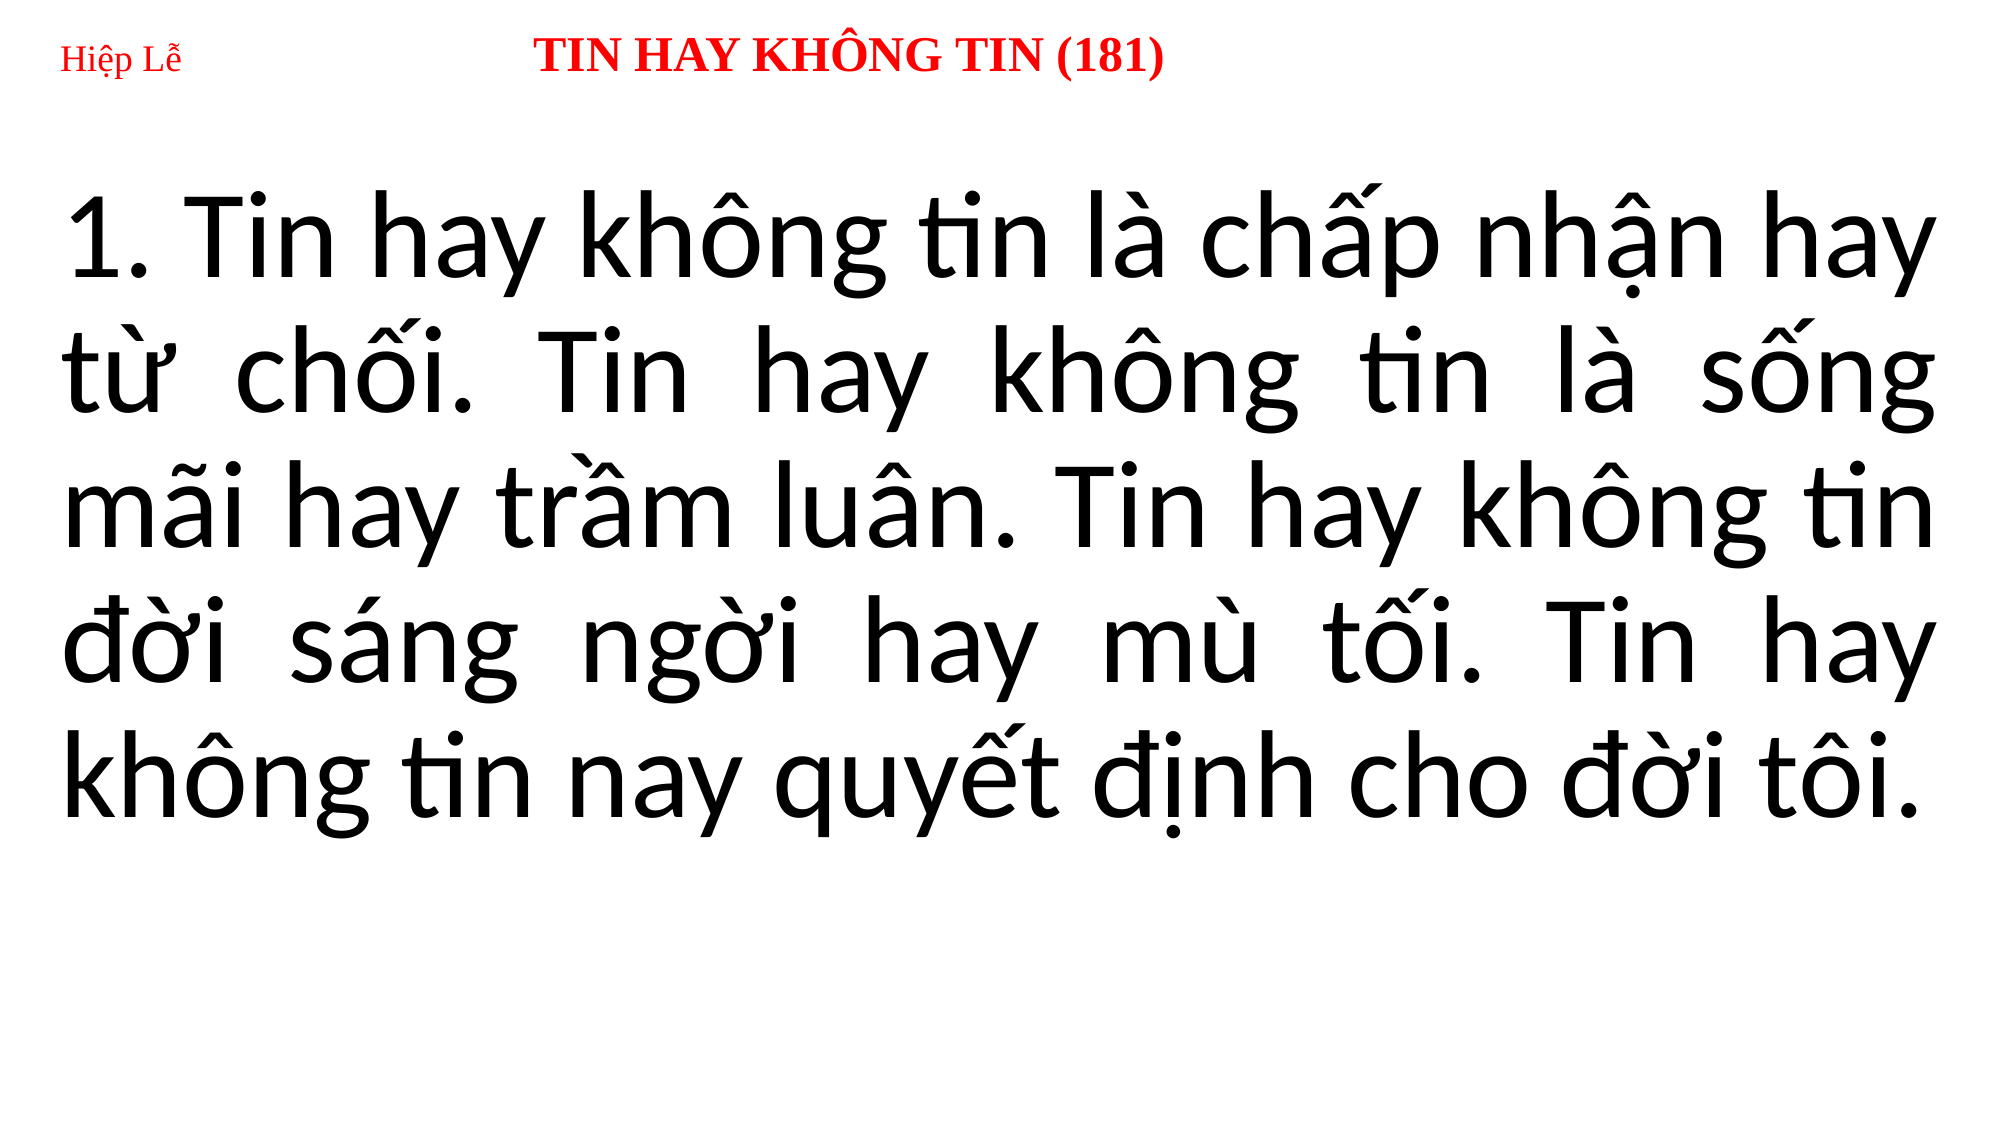

# Hiệp Lễ                                     TIN HAY KHÔNG TIN (181)
1. Tin hay không tin là chấp nhận hay từ chối. Tin hay không tin là sống mãi hay trầm luân. Tin hay không tin đời sáng ngời hay mù tối. Tin hay không tin nay quyết định cho đời tôi.